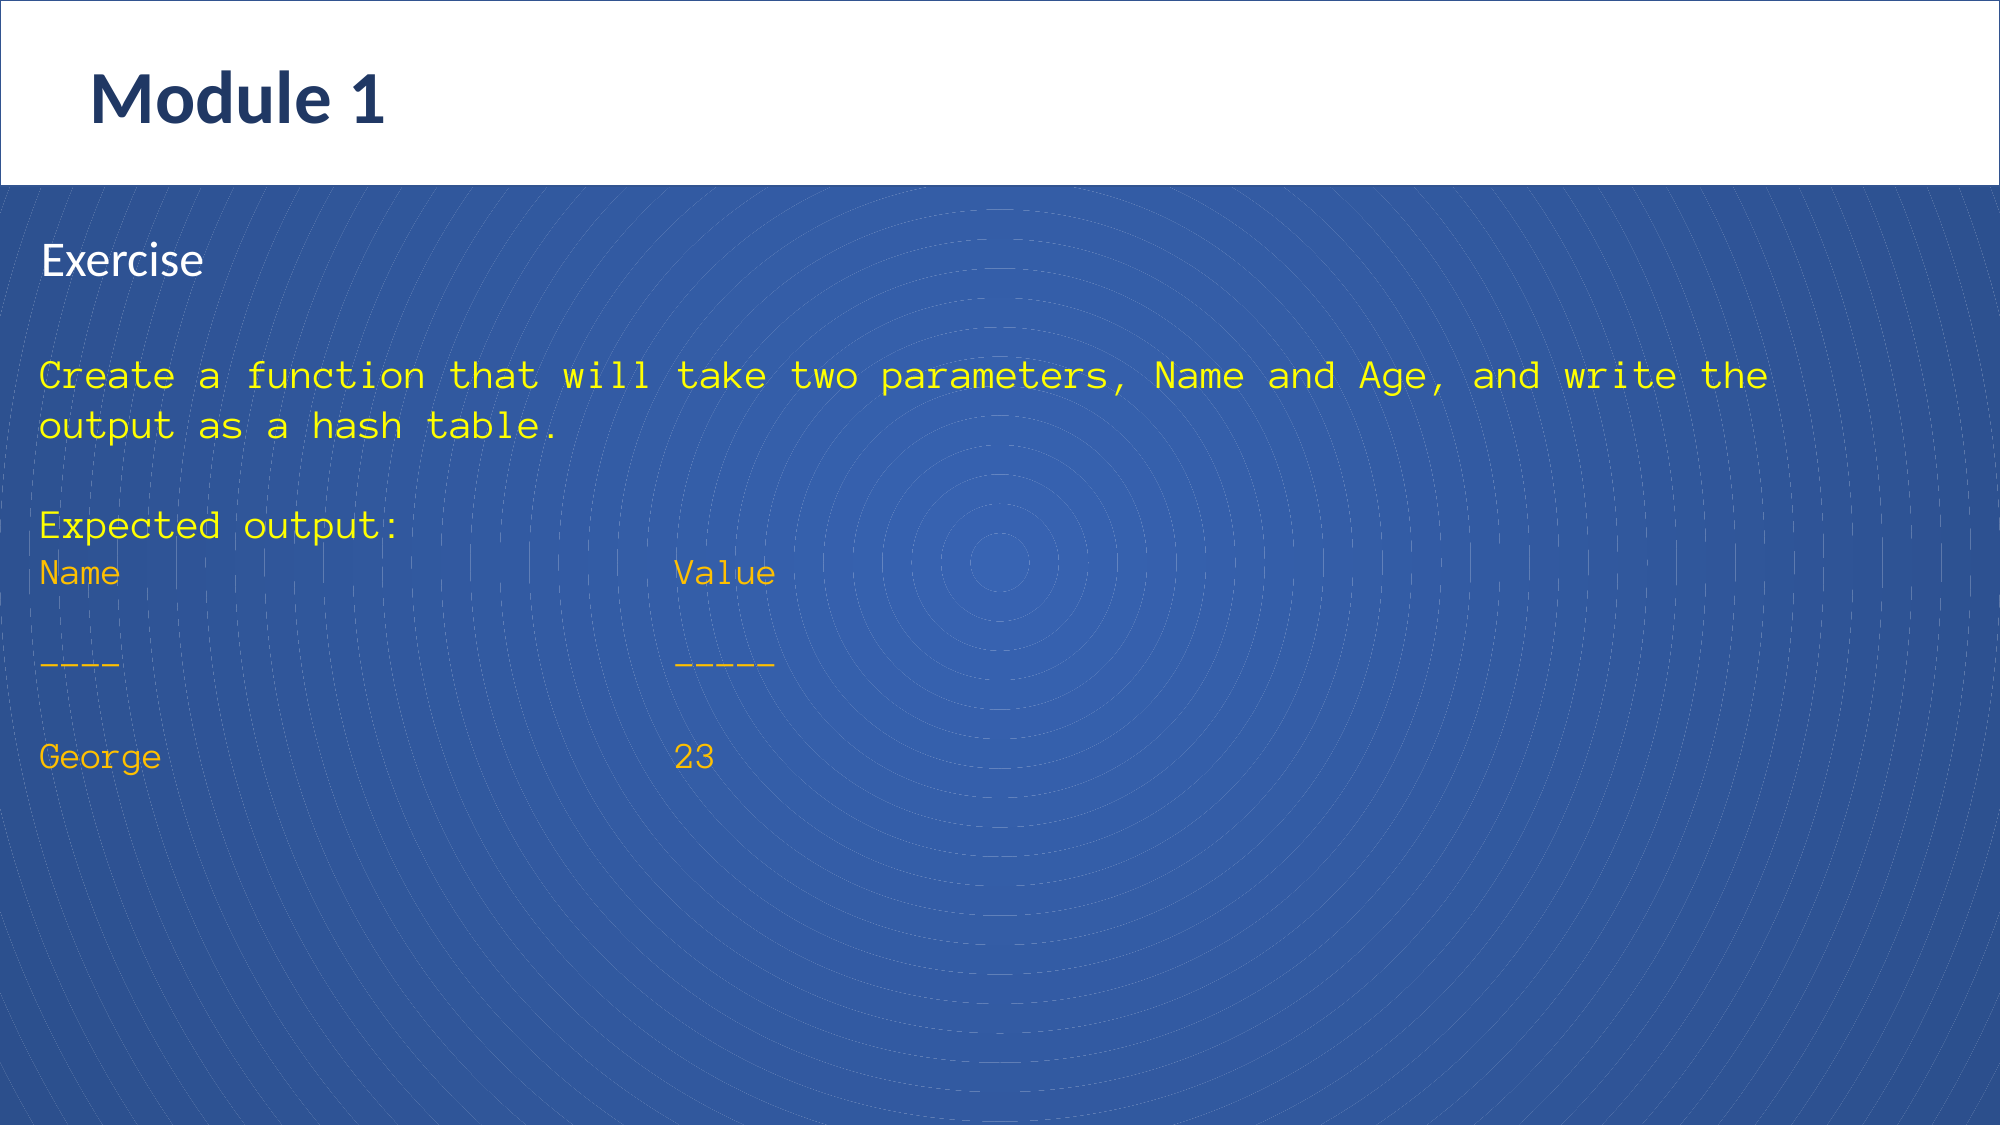

Module 1
Exercise

Create a function that will take two parameters, Name and Age, and write the output as a hash table.

Expected output:
Name                           Value
----                           -----
George                         23